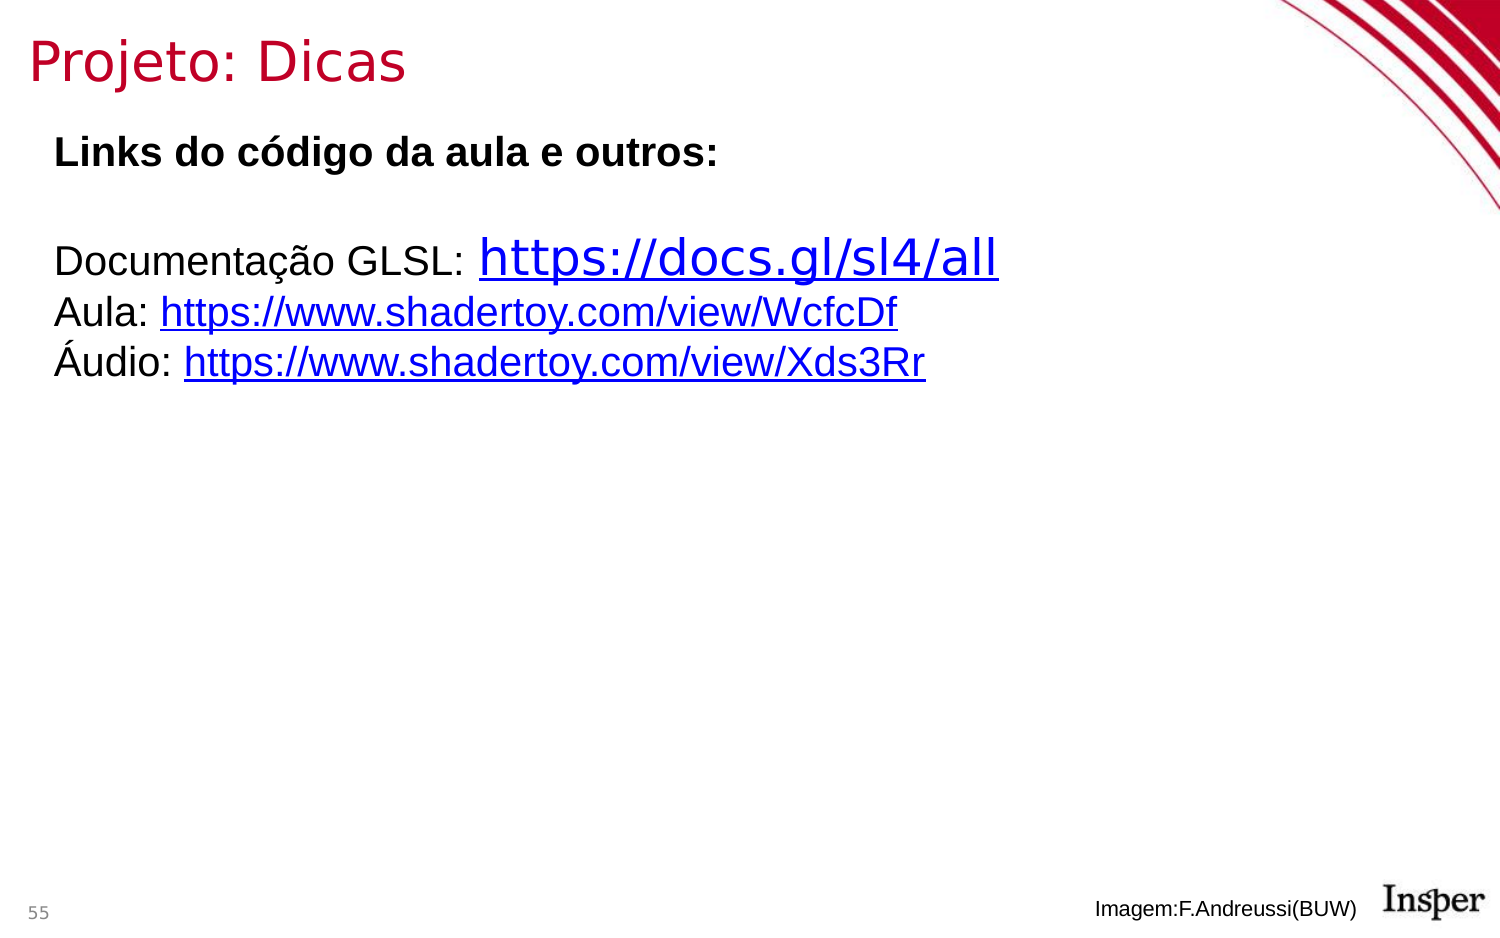

# Projeto: Dicas
Links do código da aula e outros:

Documentação GLSL: https://docs.gl/sl4/all
Aula: https://www.shadertoy.com/view/WcfcDf
Áudio: https://www.shadertoy.com/view/Xds3Rr

55
Imagem:F.Andreussi(BUW)